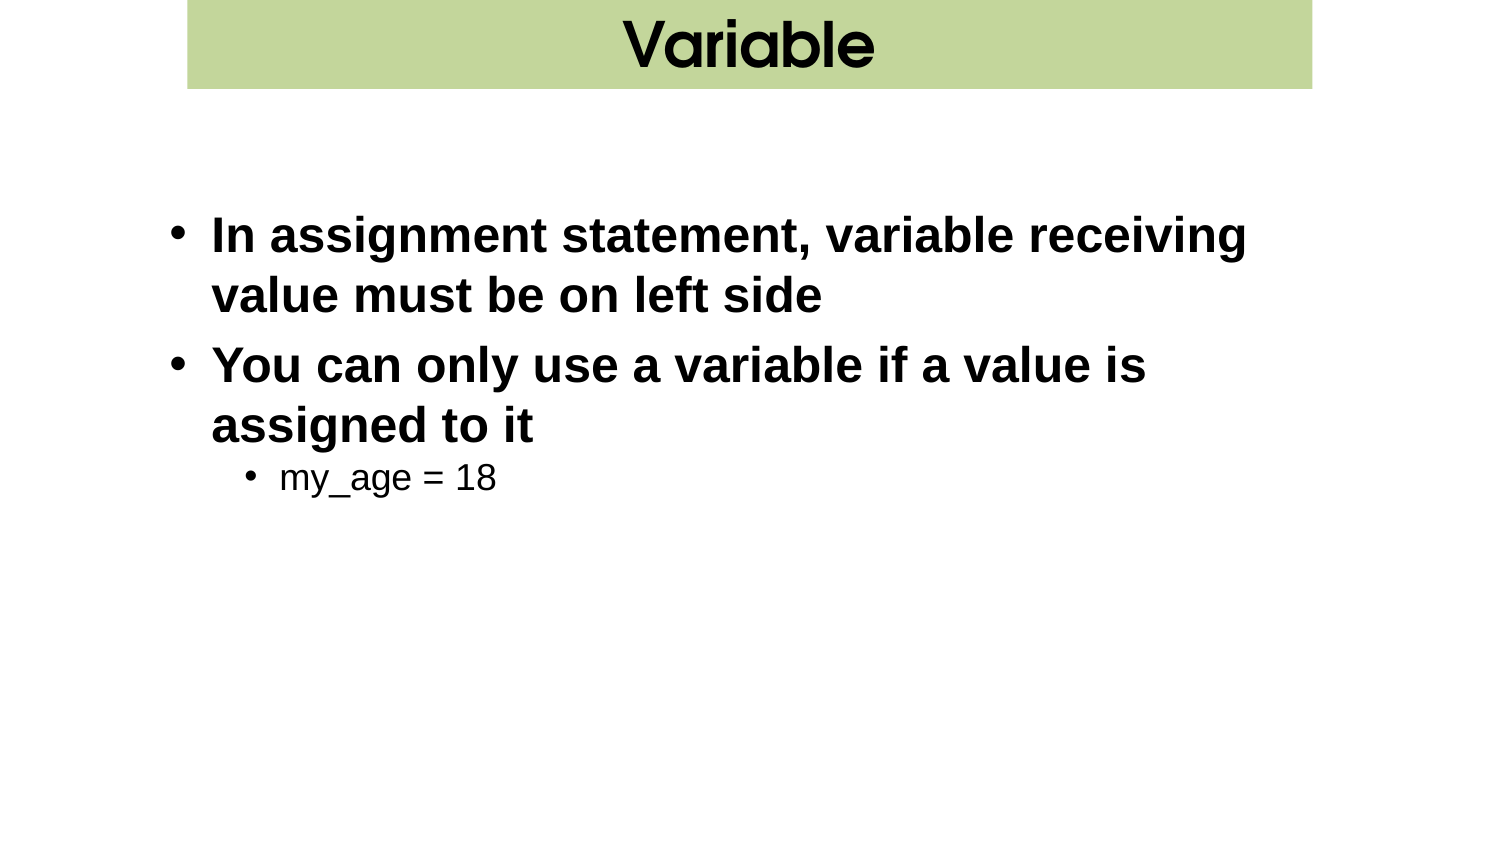

Variable
In assignment statement, variable receiving value must be on left side
You can only use a variable if a value is assigned to it
my_age = 18